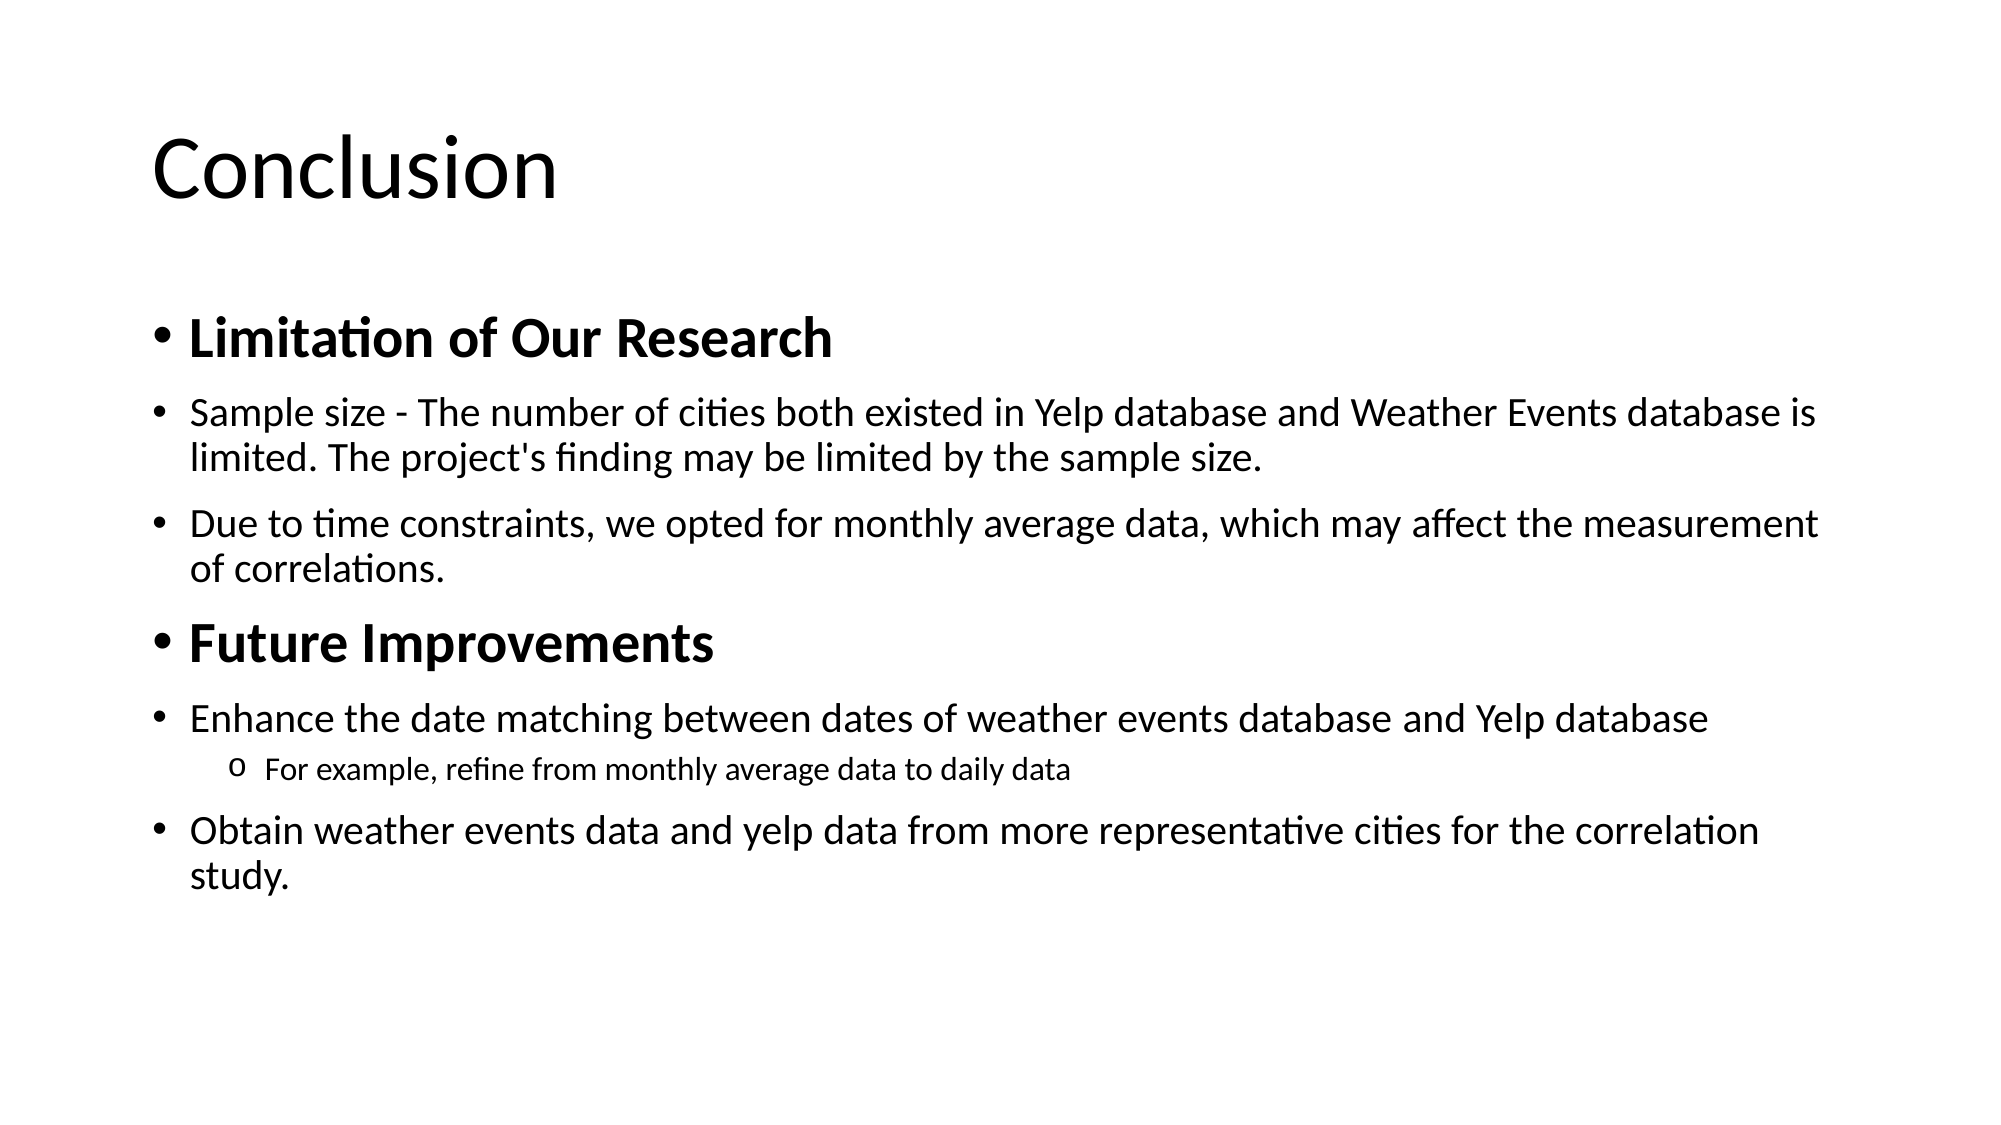

# Conclusion
Limitation of Our Research
Sample size - The number of cities both existed in Yelp database and Weather Events database is limited. The project's finding may be limited by the sample size.
Due to time constraints, we opted for monthly average data, which may affect the measurement of correlations.
Future Improvements
Enhance the date matching between dates of weather events database and Yelp database
For example, refine from monthly average data to daily data
Obtain weather events data and yelp data from more representative cities for the correlation study.